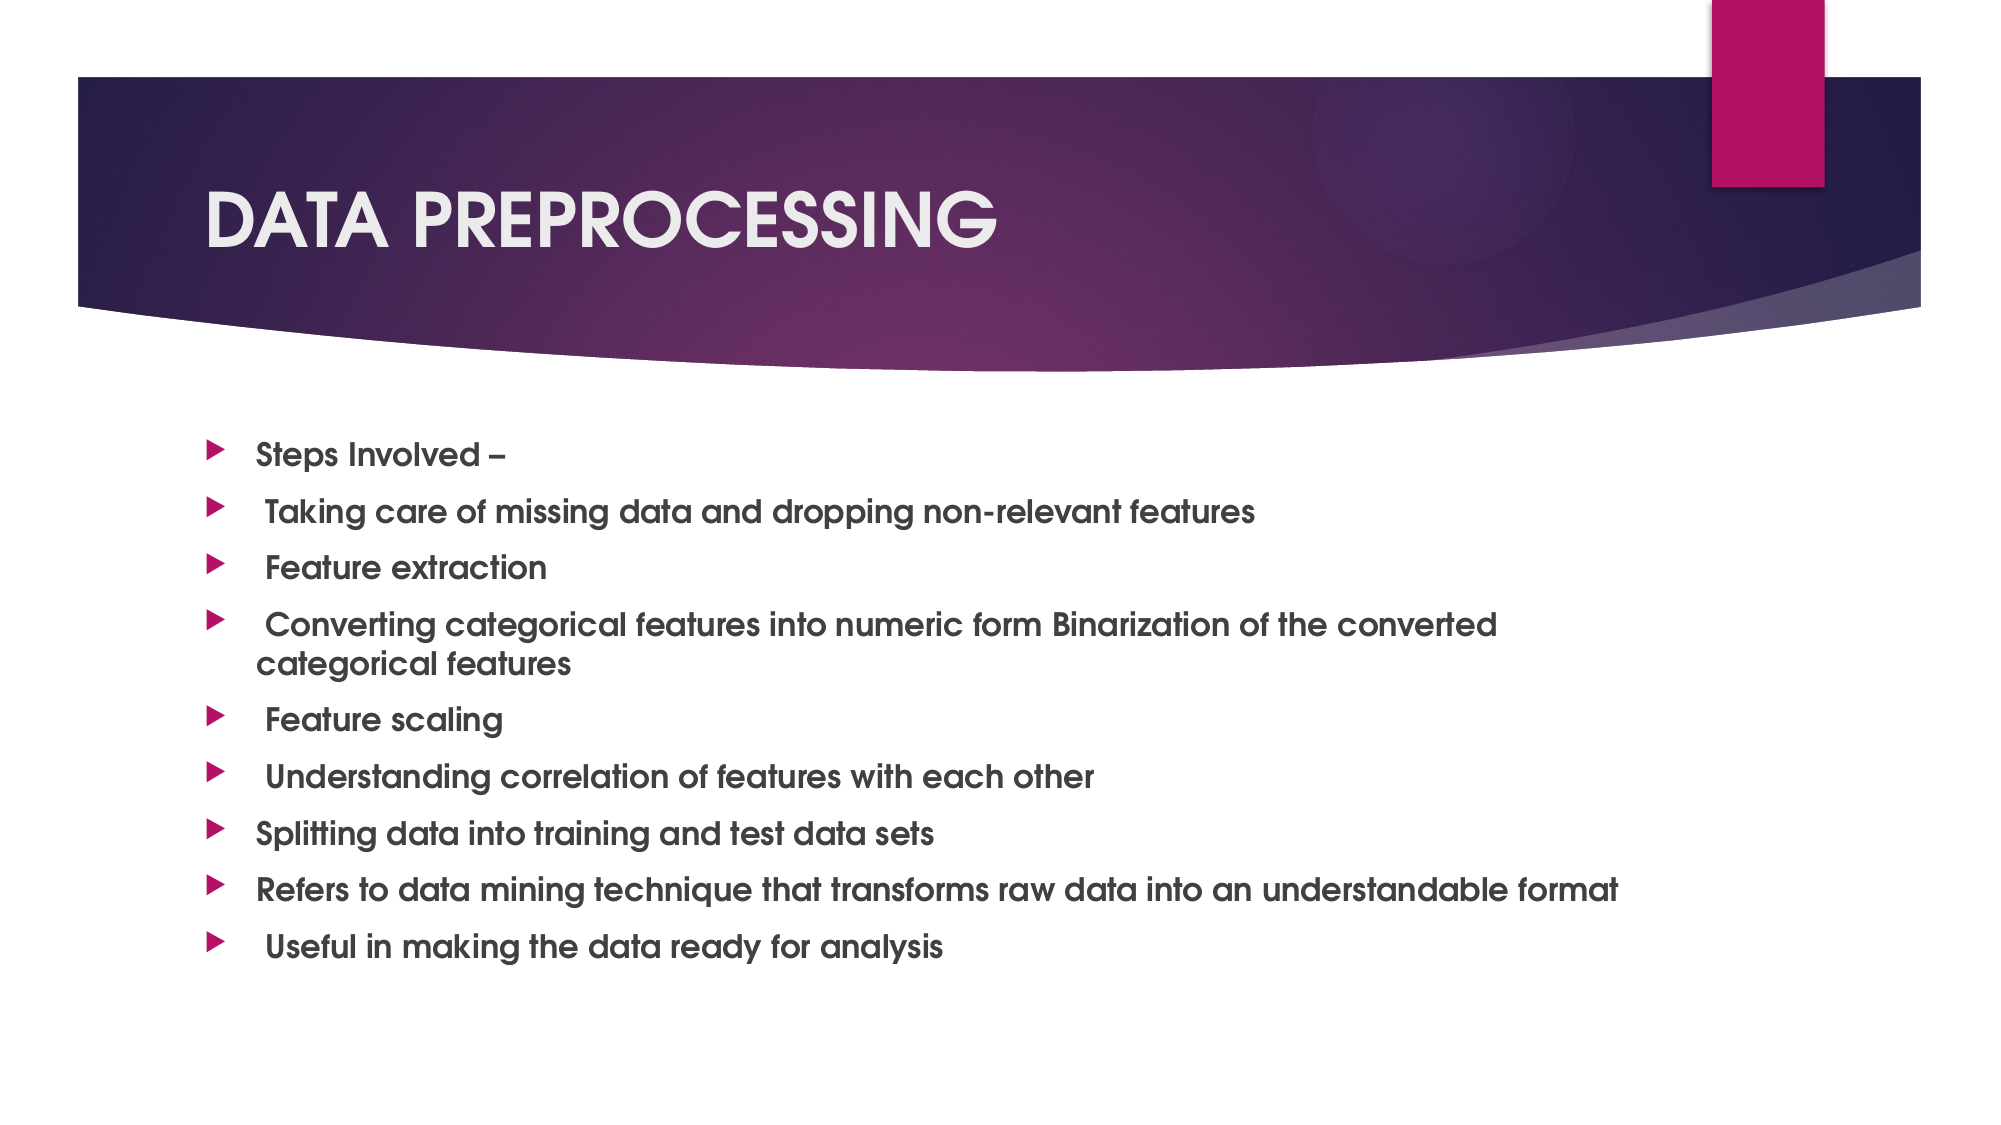

# DATA PREPROCESSING
Steps Involved –
 Taking care of missing data and dropping non-relevant features
 Feature extraction
 Converting categorical features into numeric form Binarization of the converted categorical features
 Feature scaling
 Understanding correlation of features with each other
Splitting data into training and test data sets
Refers to data mining technique that transforms raw data into an understandable format
 Useful in making the data ready for analysis